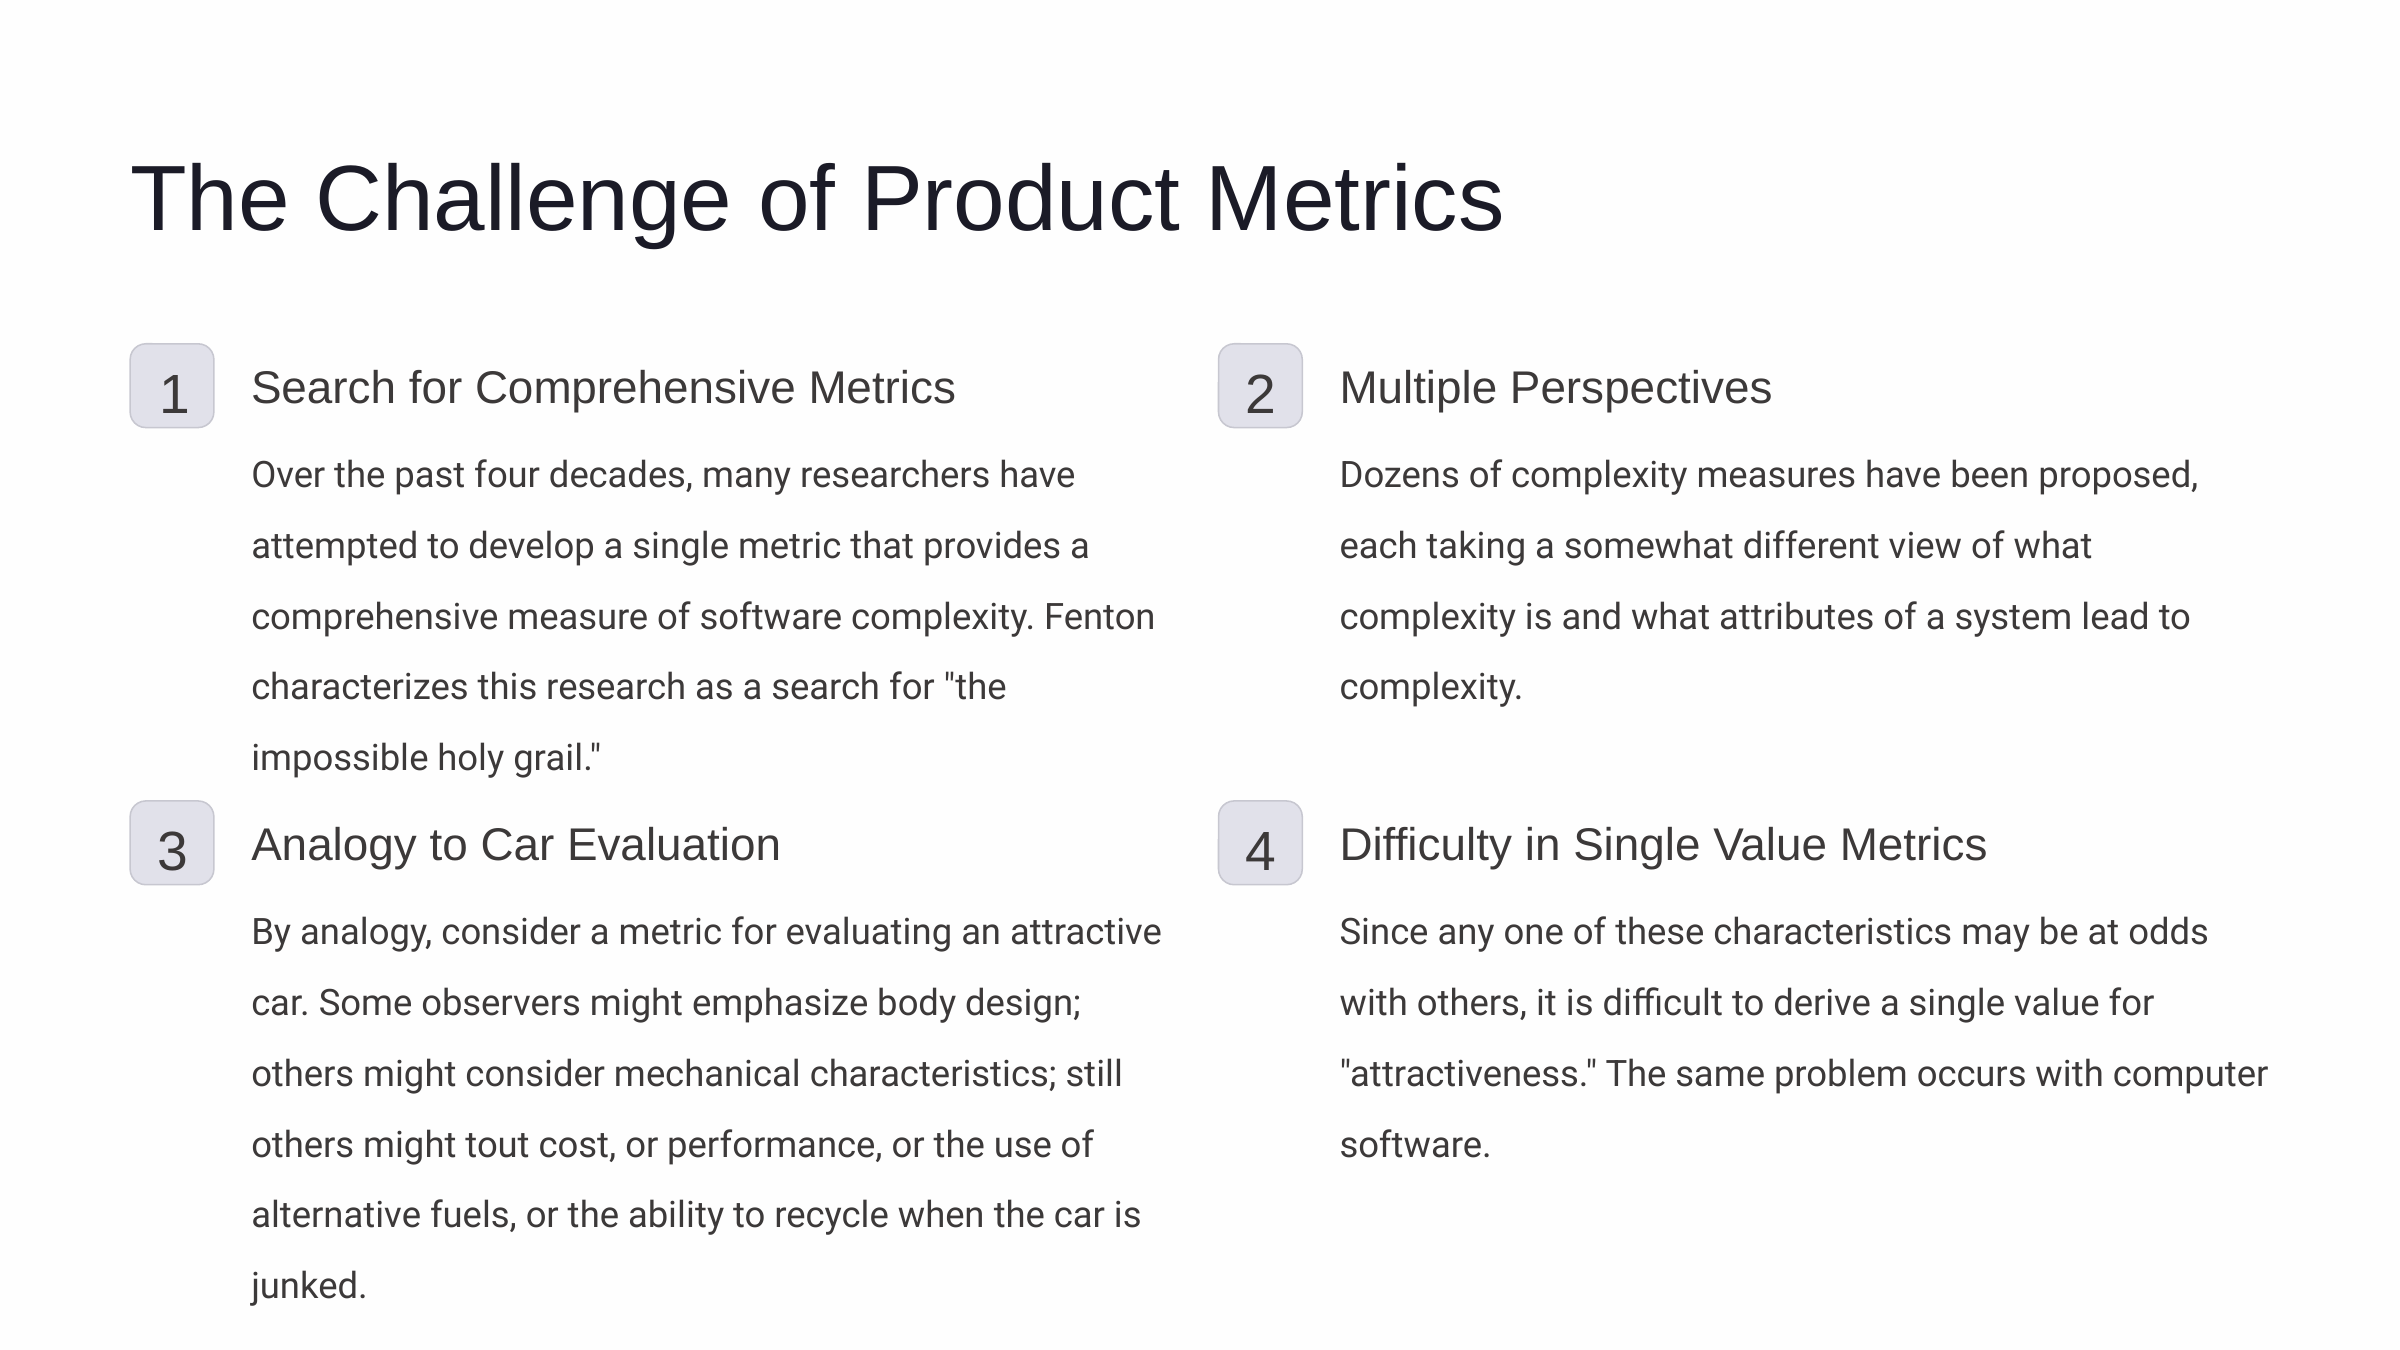

The Challenge of Product Metrics

Search for Comprehensive Metrics

Multiple Perspectives
1
2
Over the past four decades, many researchers have attempted to develop a single metric that provides a comprehensive measure of software complexity. Fenton characterizes this research as a search for "the impossible holy grail."
Dozens of complexity measures have been proposed, each taking a somewhat different view of what complexity is and what attributes of a system lead to complexity.

Analogy to Car Evaluation

Difficulty in Single Value Metrics
3
4
By analogy, consider a metric for evaluating an attractive car. Some observers might emphasize body design; others might consider mechanical characteristics; still others might tout cost, or performance, or the use of alternative fuels, or the ability to recycle when the car is junked.
Since any one of these characteristics may be at odds with others, it is difficult to derive a single value for "attractiveness." The same problem occurs with computer software.